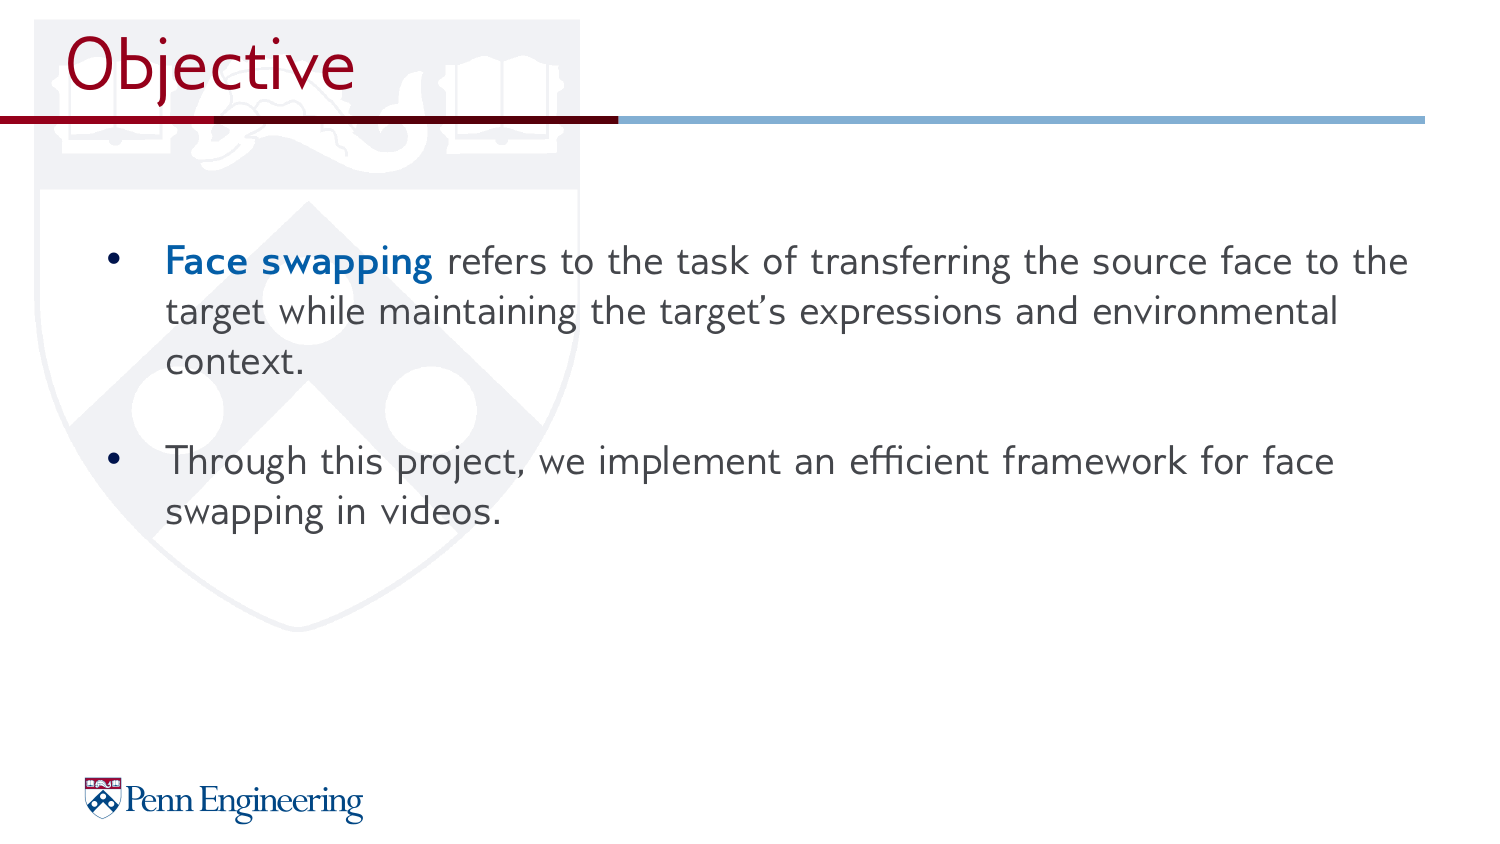

# Objective
Face swapping refers to the task of transferring the source face to the target while maintaining the target’s expressions and environmental context.
Through this project, we implement an efficient framework for face swapping in videos.